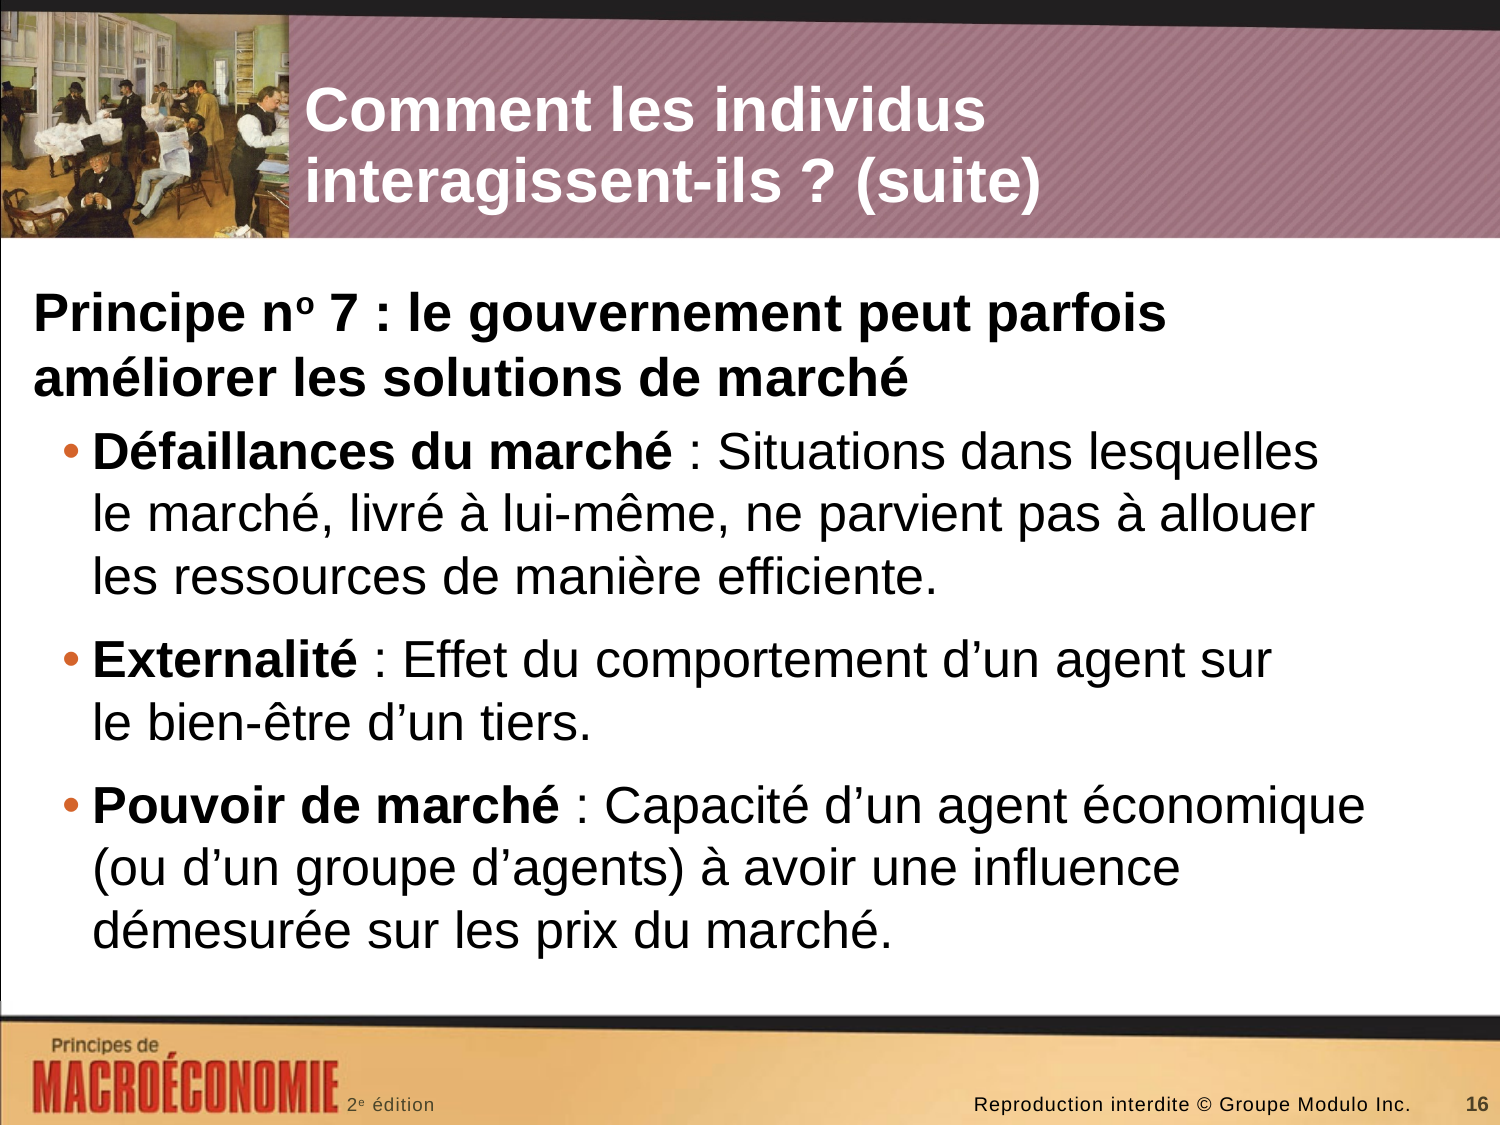

# Comment les individus interagissent-ils ? (suite)
Principe no 7 : le gouvernement peut parfois améliorer les solutions de marché
Défaillances du marché : Situations dans lesquelles
le marché, livré à lui-même, ne parvient pas à allouer
les ressources de manière efficiente.
Externalité : Effet du comportement d’un agent sur
le bien-être d’un tiers.
Pouvoir de marché : Capacité d’un agent économique (ou d’un groupe d’agents) à avoir une influence démesurée sur les prix du marché.
16